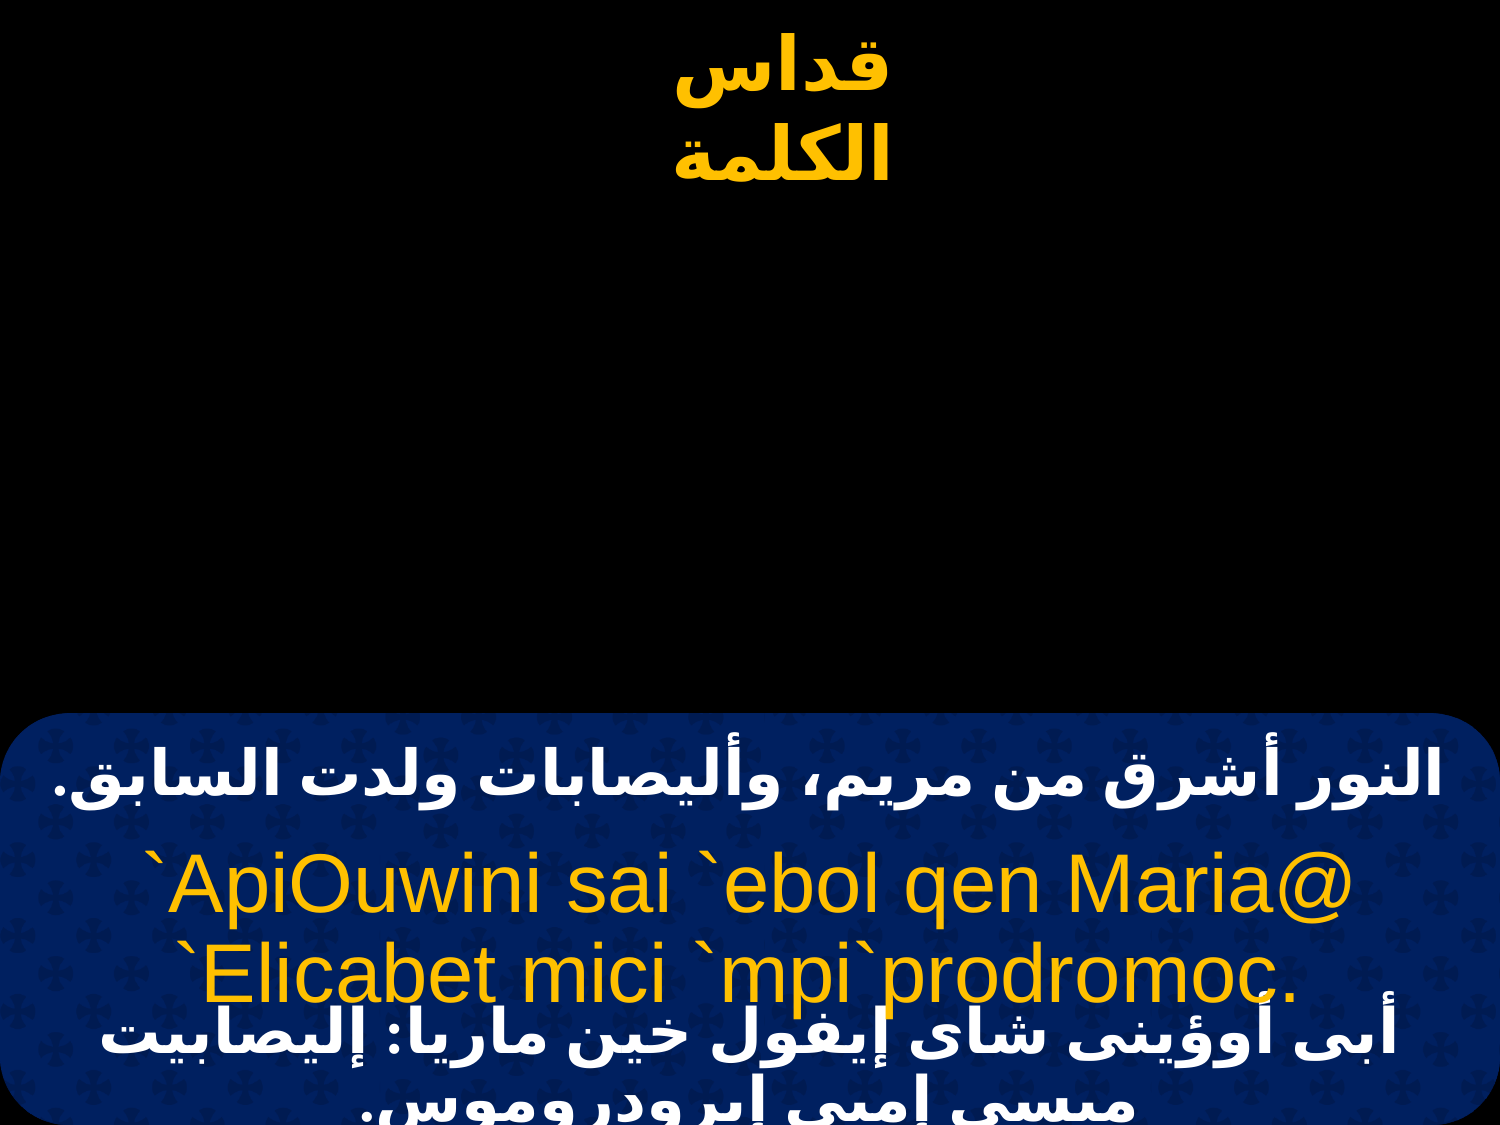

# النور أشرق من مريم، وأليصابات ولدت السابق.
`ApiOuwini sai `ebol qen Maria@
 `Elicabet mici `mpi`prodromoc.
أبى أوؤينى شاى إيفول خين ماريا: إليصابيت ميسى إمبى إبرودروموس.